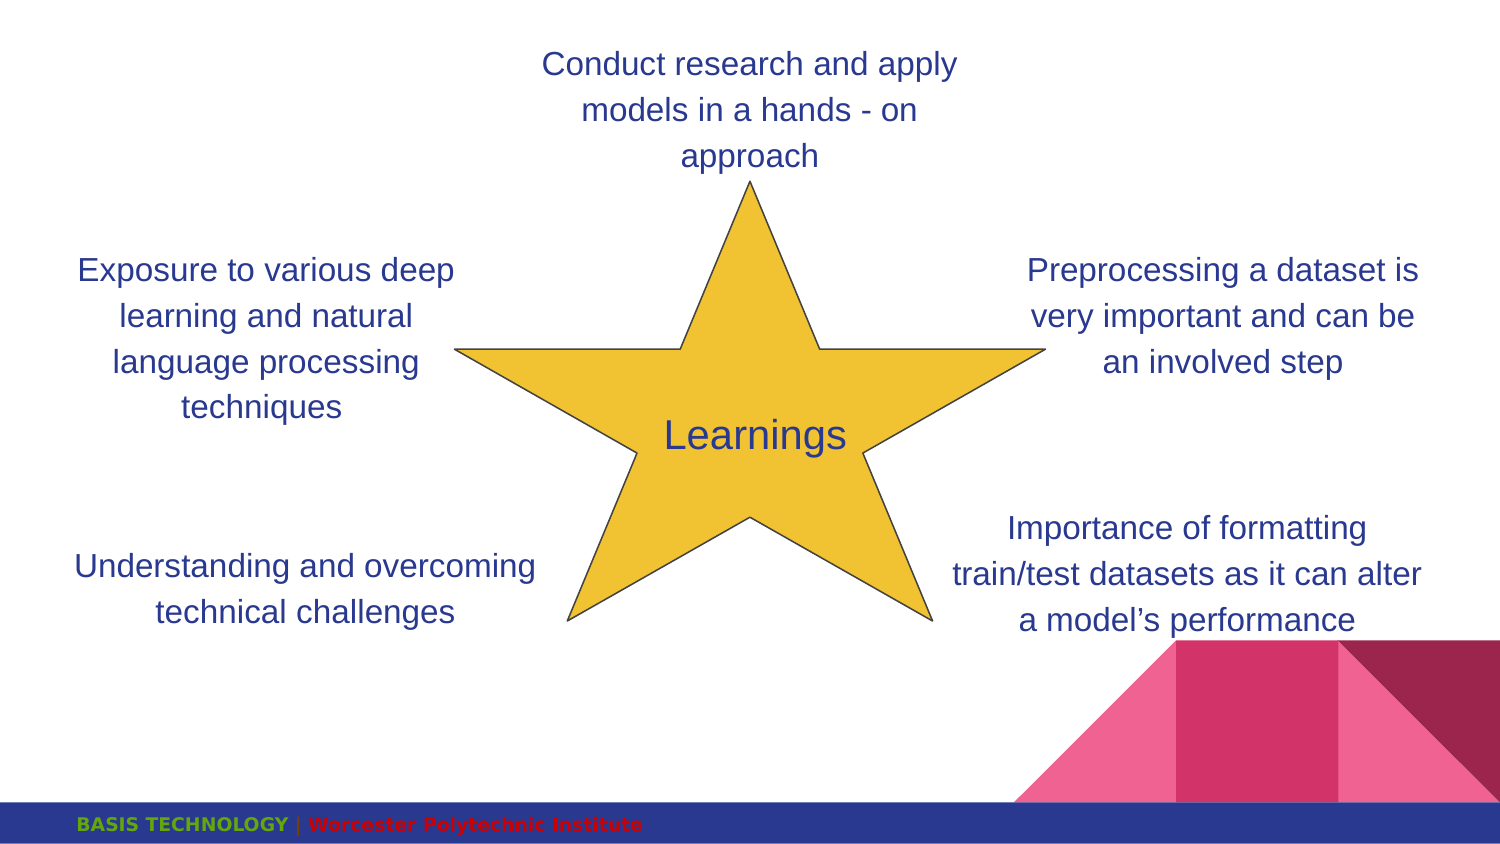

Conduct research and apply models in a hands - on approach
 Learnings
Exposure to various deep learning and natural language processing techniques
Preprocessing a dataset is very important and can be an involved step
Importance of formatting train/test datasets as it can alter a model’s performance
Understanding and overcoming technical challenges
BASIS TECHNOLOGY | Worcester Polytechnic Institute